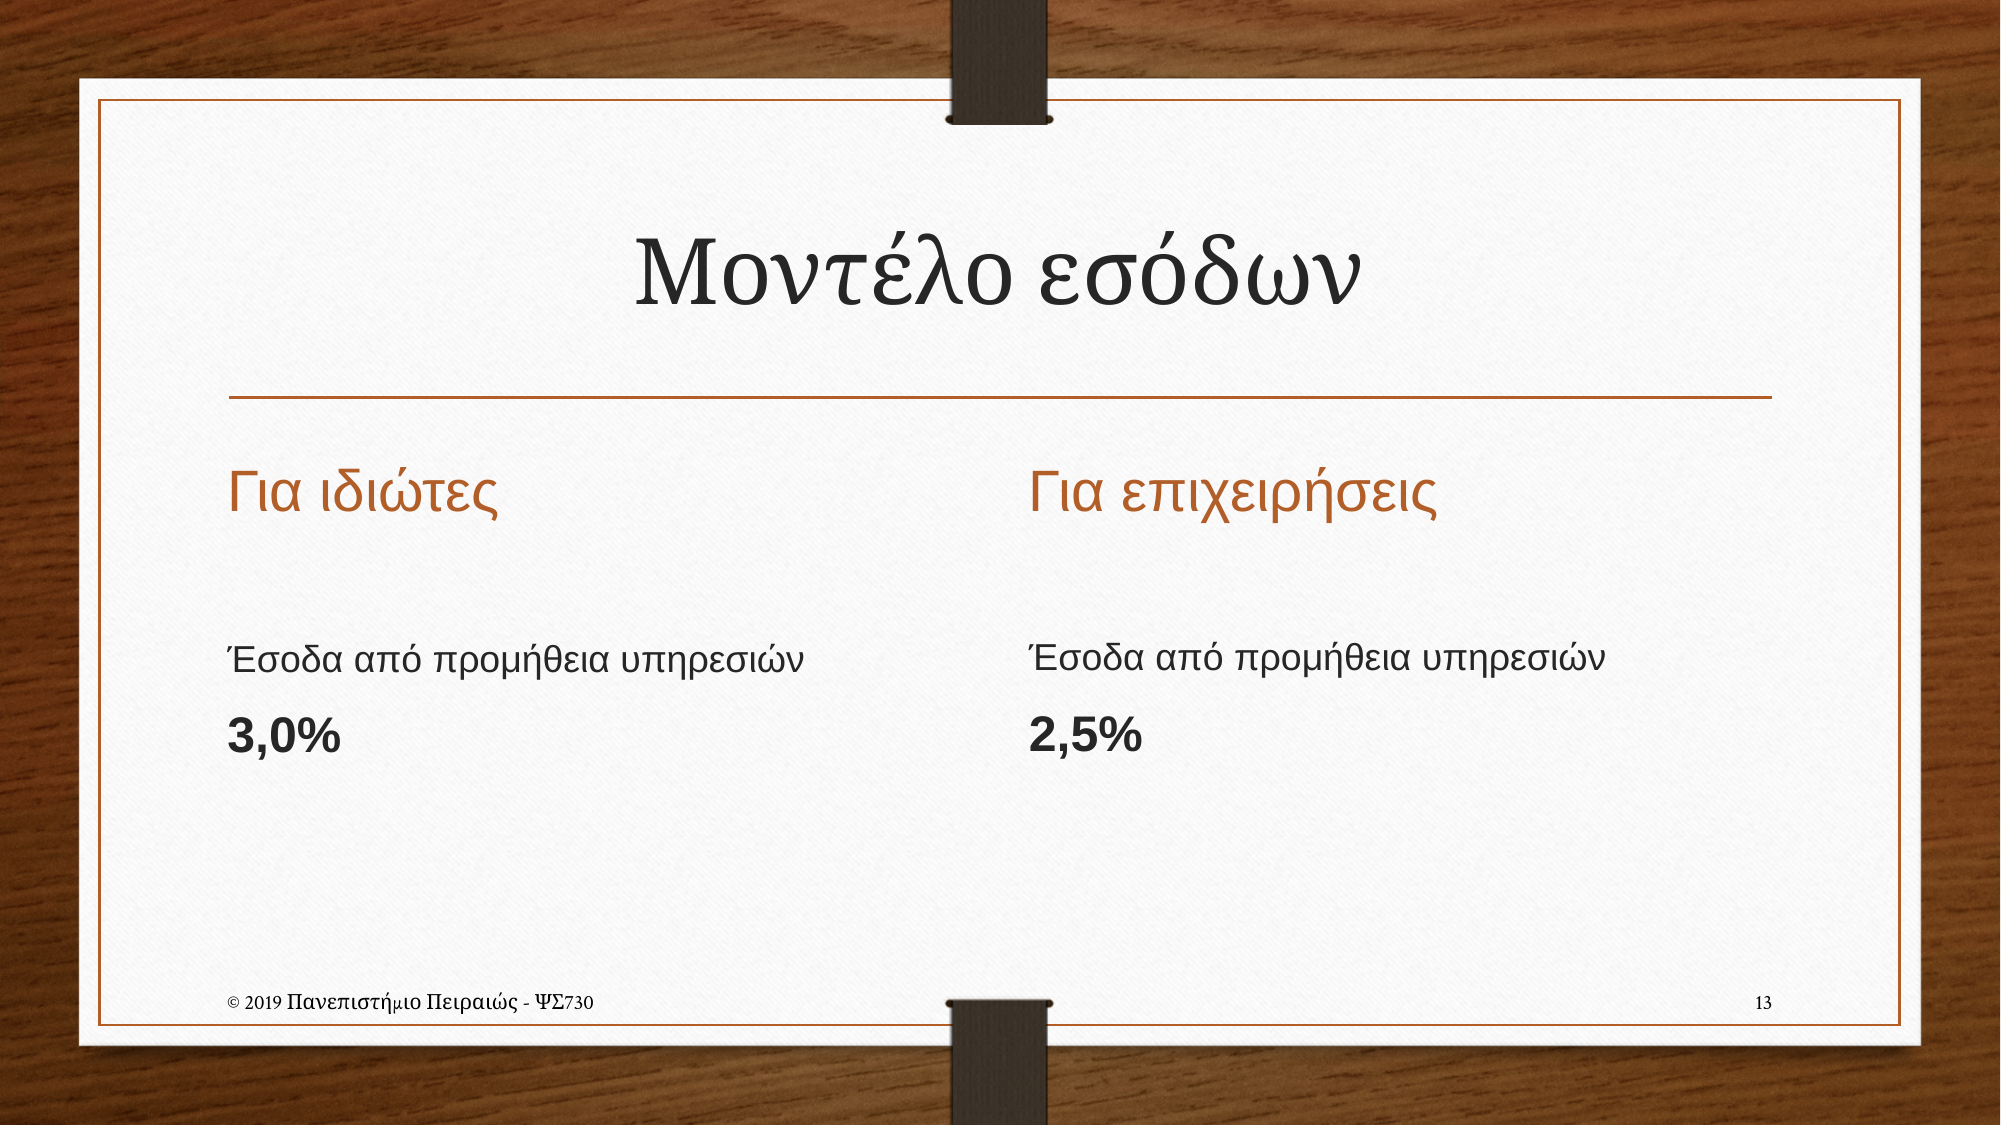

# Μοντέλο εσόδων
Για ιδιώτες
Για επιχειρήσεις
Έσοδα από προμήθεια υπηρεσιών
2,5%
Έσοδα από προμήθεια υπηρεσιών
3,0%
© 2019 Πανεπιστήμιο Πειραιώς - ΨΣ730
13